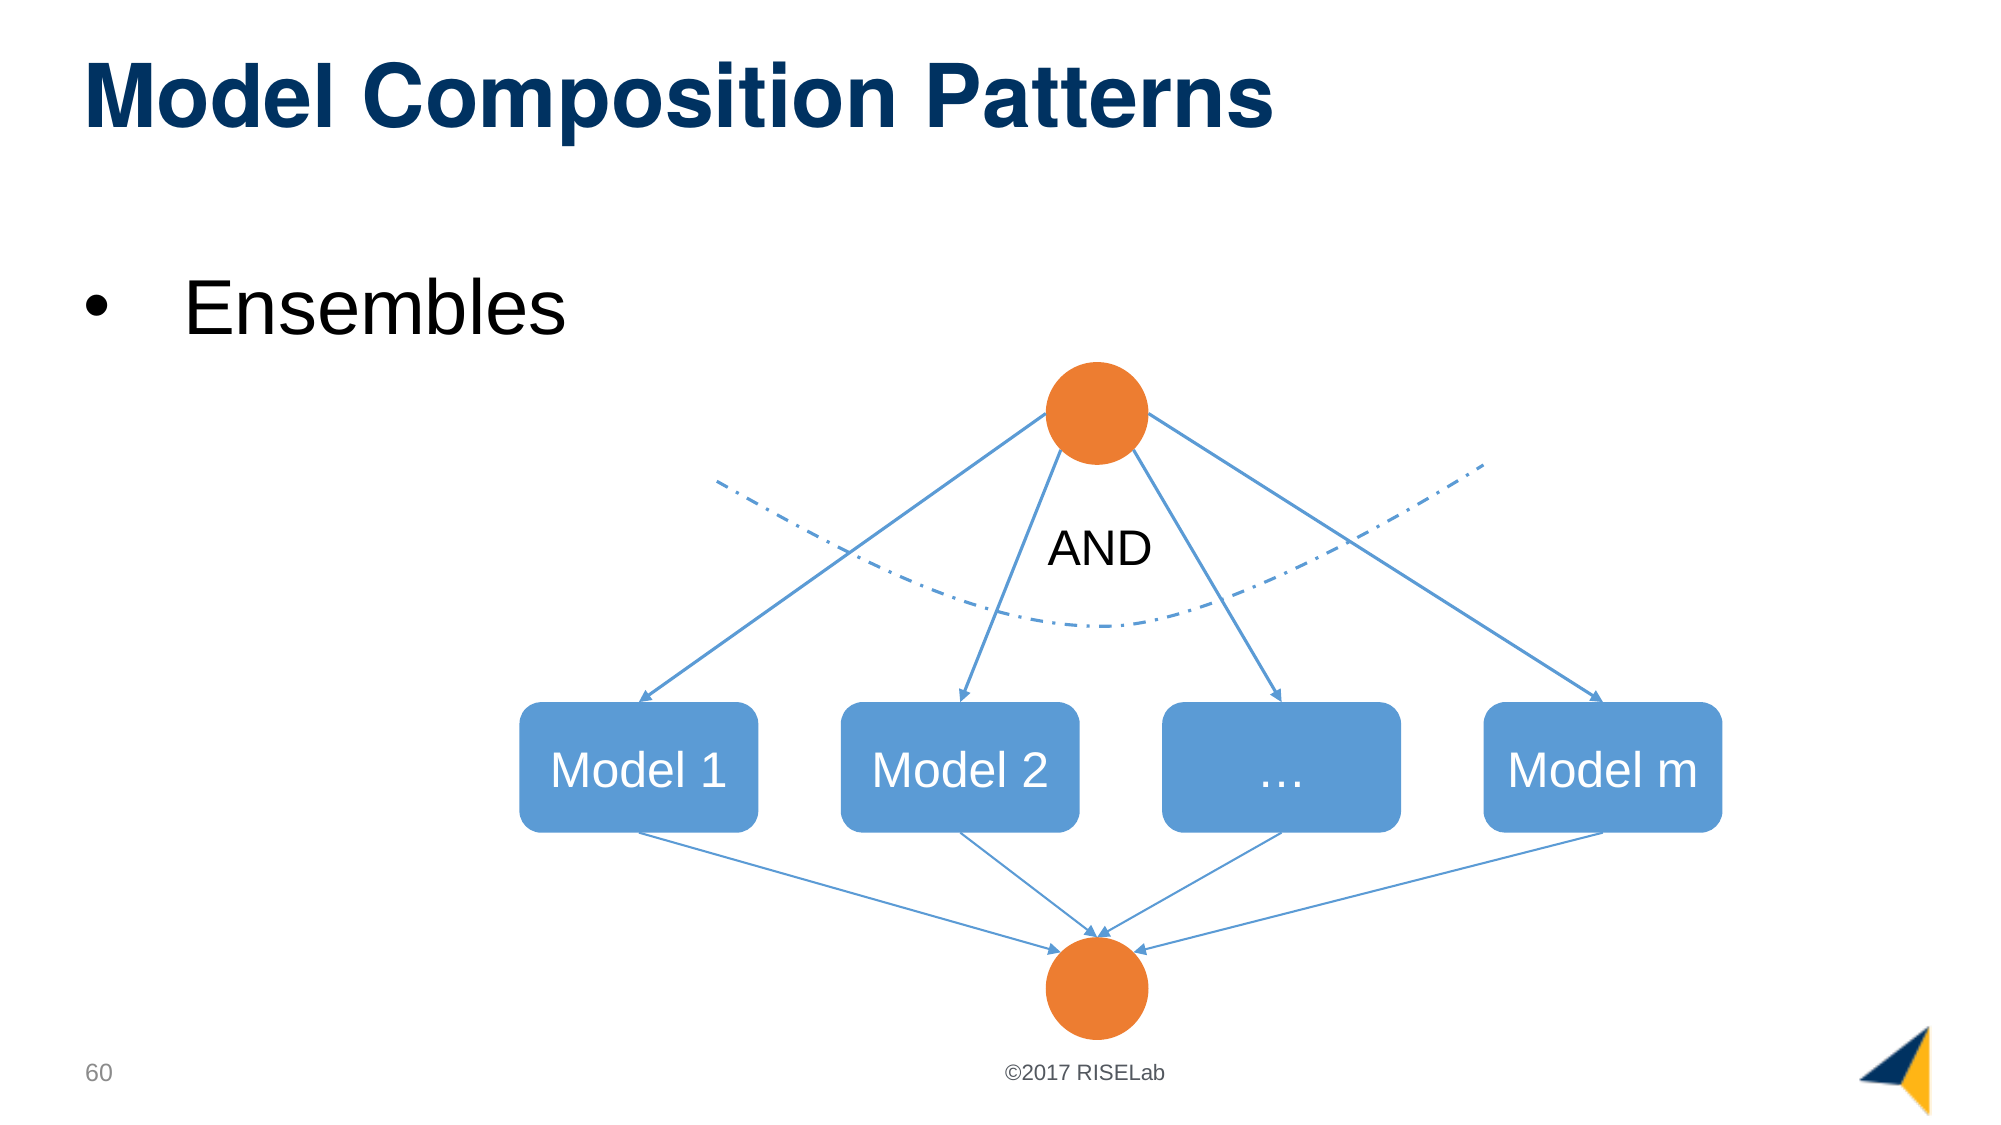

# Model Composition Patterns
Ensembles

AND
Model 1
Model 2
…
Model m

60